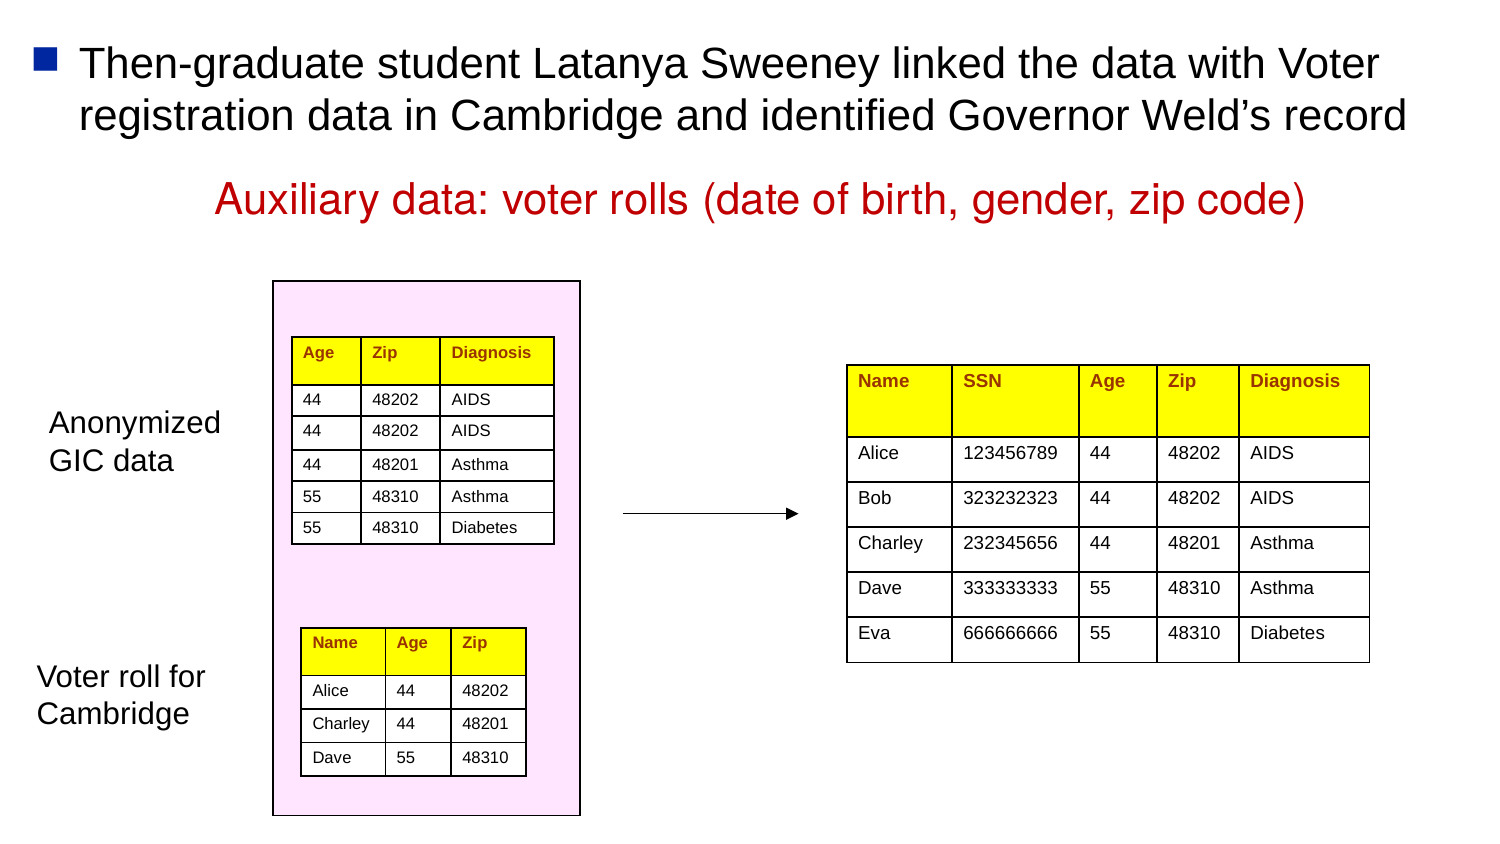

Then-graduate student Latanya Sweeney linked the data with Voter registration data in Cambridge and identified Governor Weld’s record
Auxiliary data: voter rolls (date of birth, gender, zip code)

| Age | Zip | Diagnosis |
| --- | --- | --- |
| 44 | 48202 | AIDS |
| 44 | 48202 | AIDS |
| 44 | 48201 | Asthma |
| 55 | 48310 | Asthma |
| 55 | 48310 | Diabetes |
| Name | SSN | Age | Zip | Diagnosis |
| --- | --- | --- | --- | --- |
| Alice | 123456789 | 44 | 48202 | AIDS |
| Bob | 323232323 | 44 | 48202 | AIDS |
| Charley | 232345656 | 44 | 48201 | Asthma |
| Dave | 333333333 | 55 | 48310 | Asthma |
| Eva | 666666666 | 55 | 48310 | Diabetes |
Anonymized GIC data
| Name | Age | Zip |
| --- | --- | --- |
| Alice | 44 | 48202 |
| Charley | 44 | 48201 |
| Dave | 55 | 48310 |
Voter roll for Cambridge